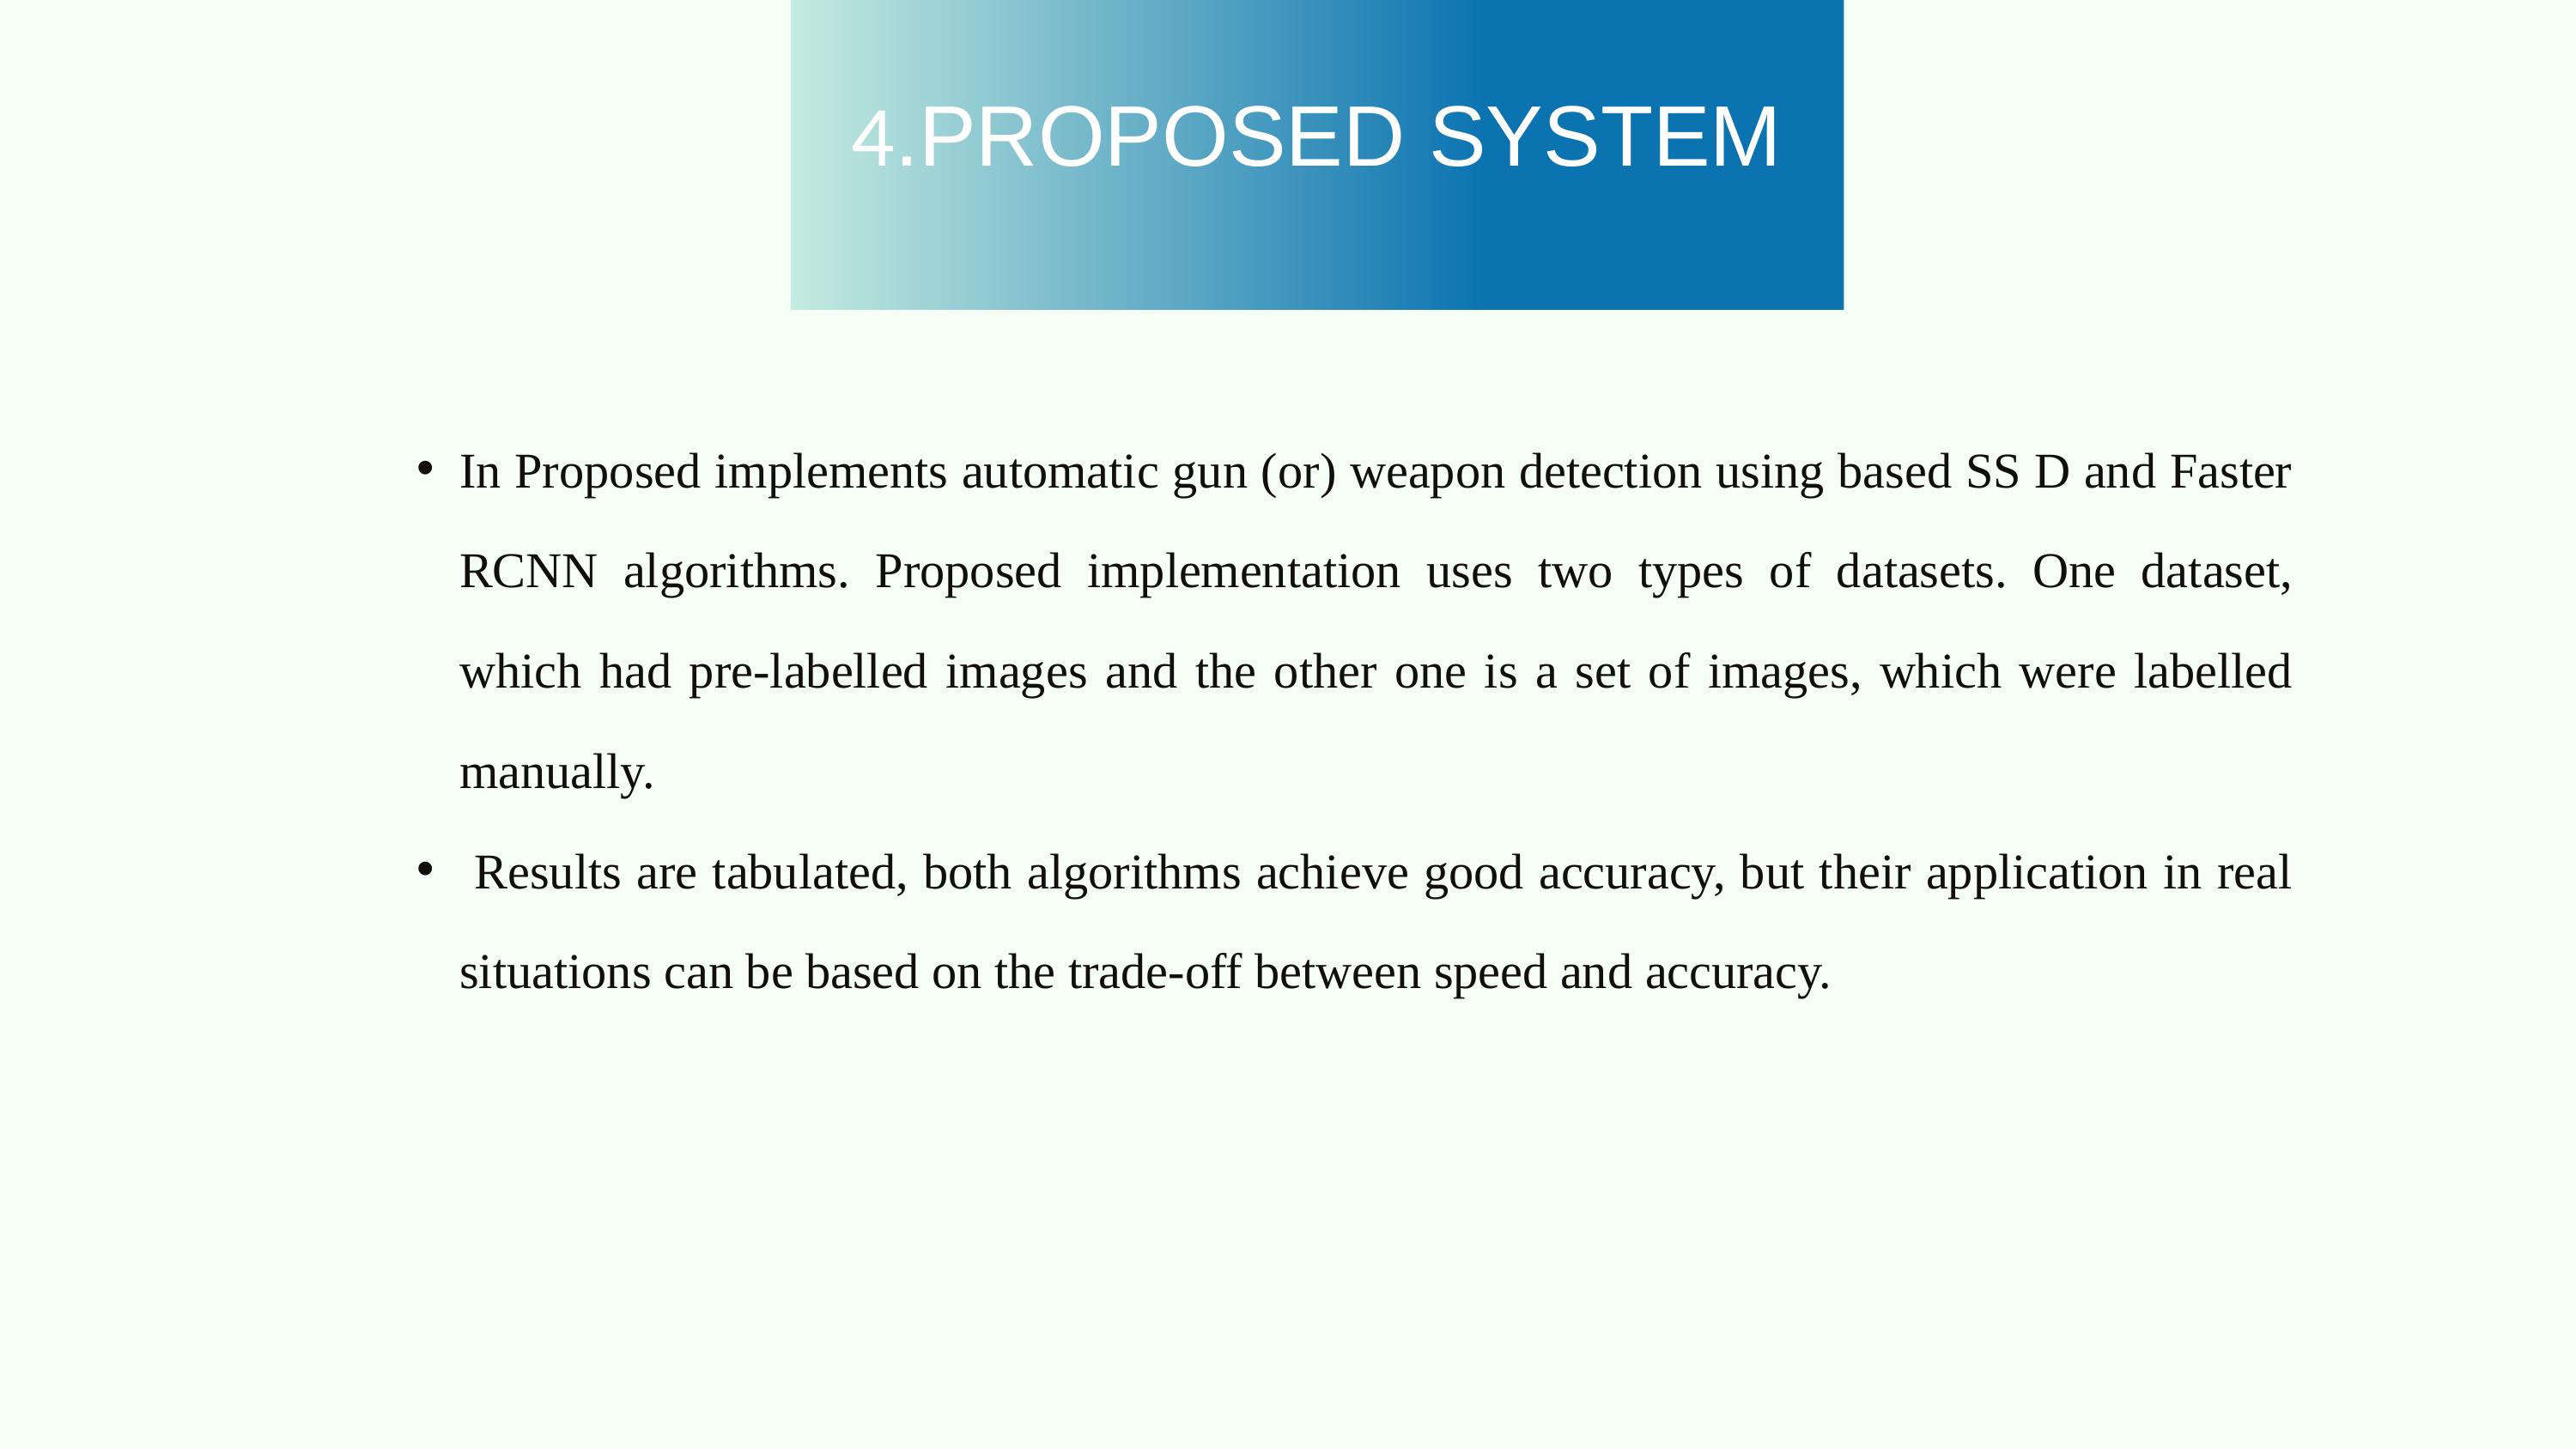

4.PROPOSED SYSTEM
In Proposed implements automatic gun (or) weapon detection using based SS D and Faster RCNN algorithms. Proposed implementation uses two types of datasets. One dataset, which had pre-labelled images and the other one is a set of images, which were labelled manually.
 Results are tabulated, both algorithms achieve good accuracy, but their application in real situations can be based on the trade-off between speed and accuracy.